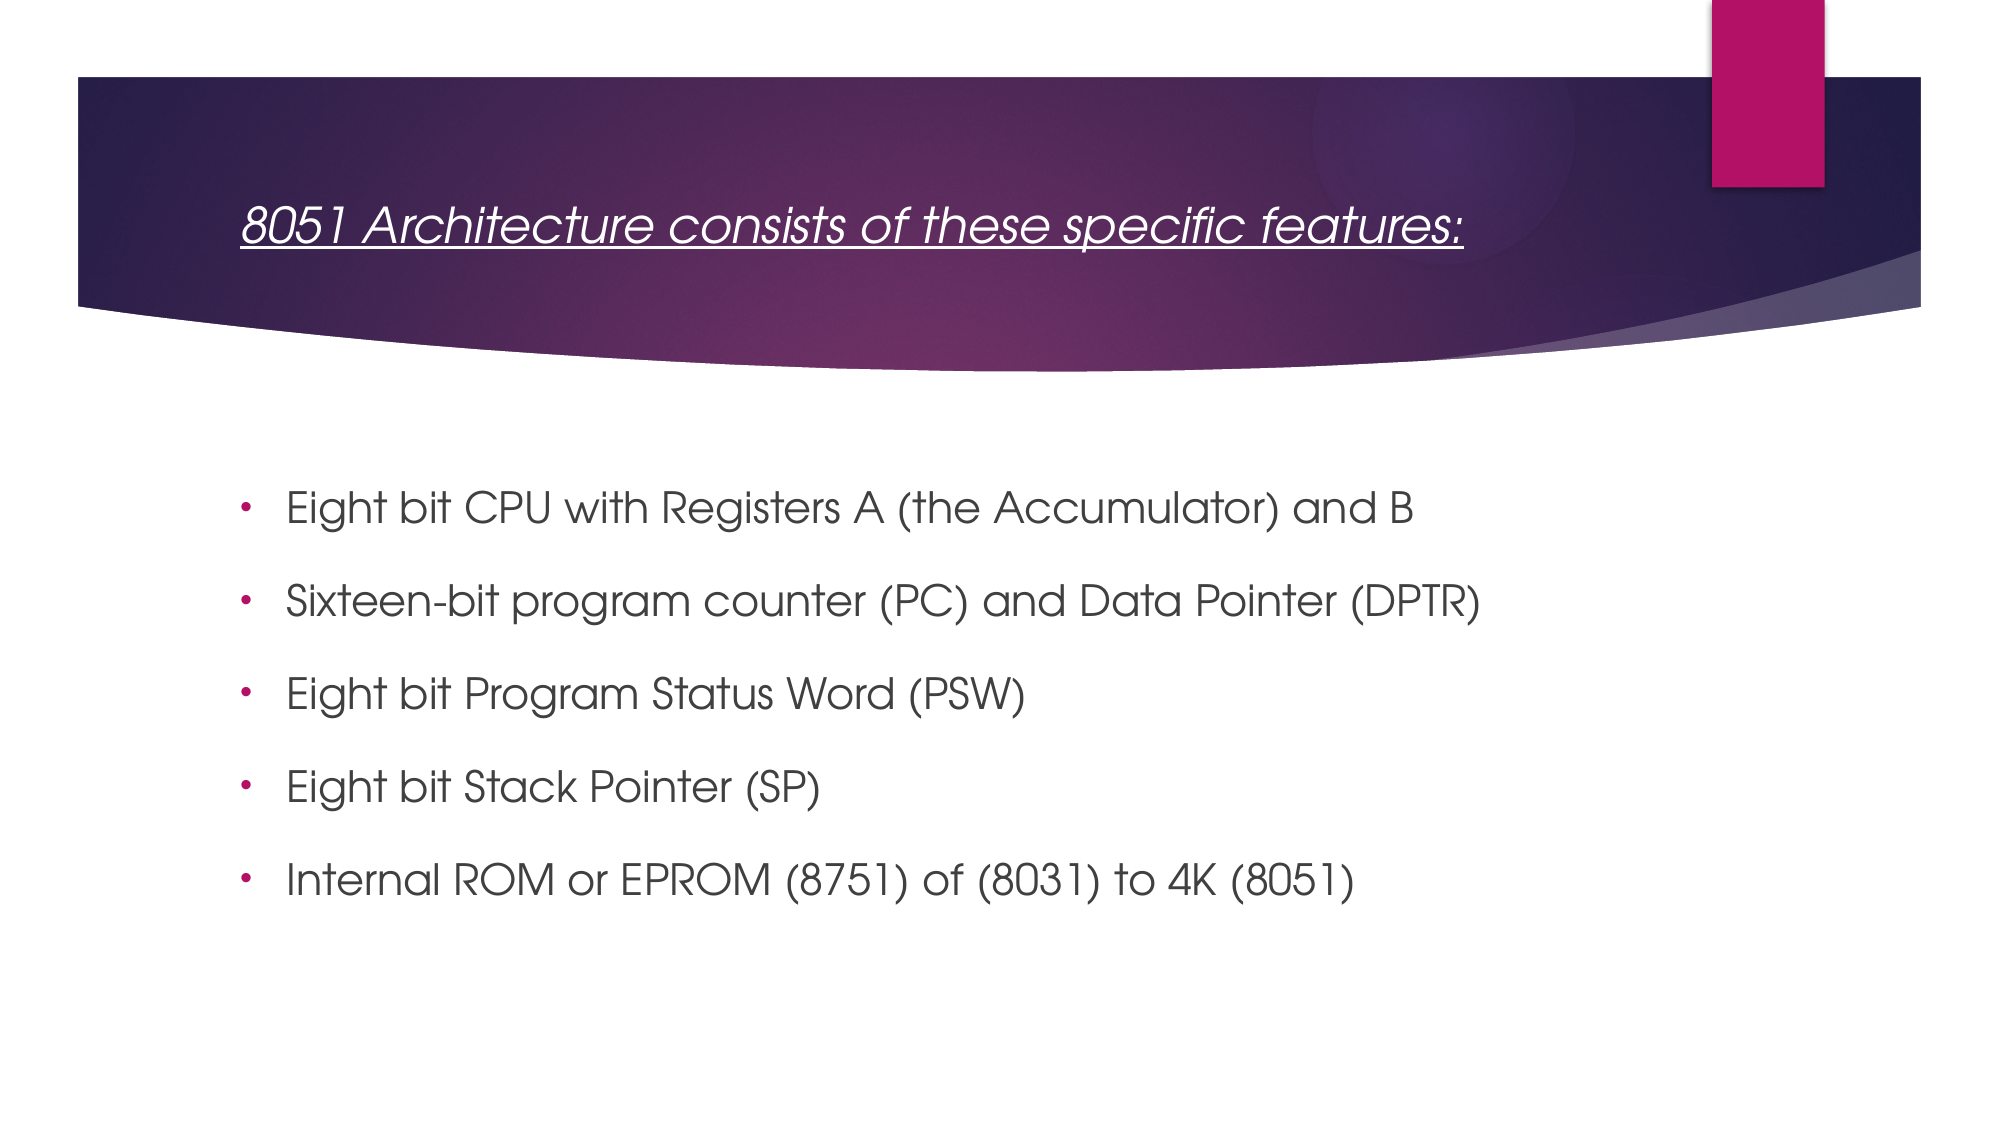

8051 Architecture consists of these specific features:

Eight bit CPU with Registers A (the Accumulator) and B
Sixteen-bit program counter (PC) and Data Pointer (DPTR)
Eight bit Program Status Word (PSW)
Eight bit Stack Pointer (SP)
Internal ROM or EPROM (8751) of (8031) to 4K (8051)

#